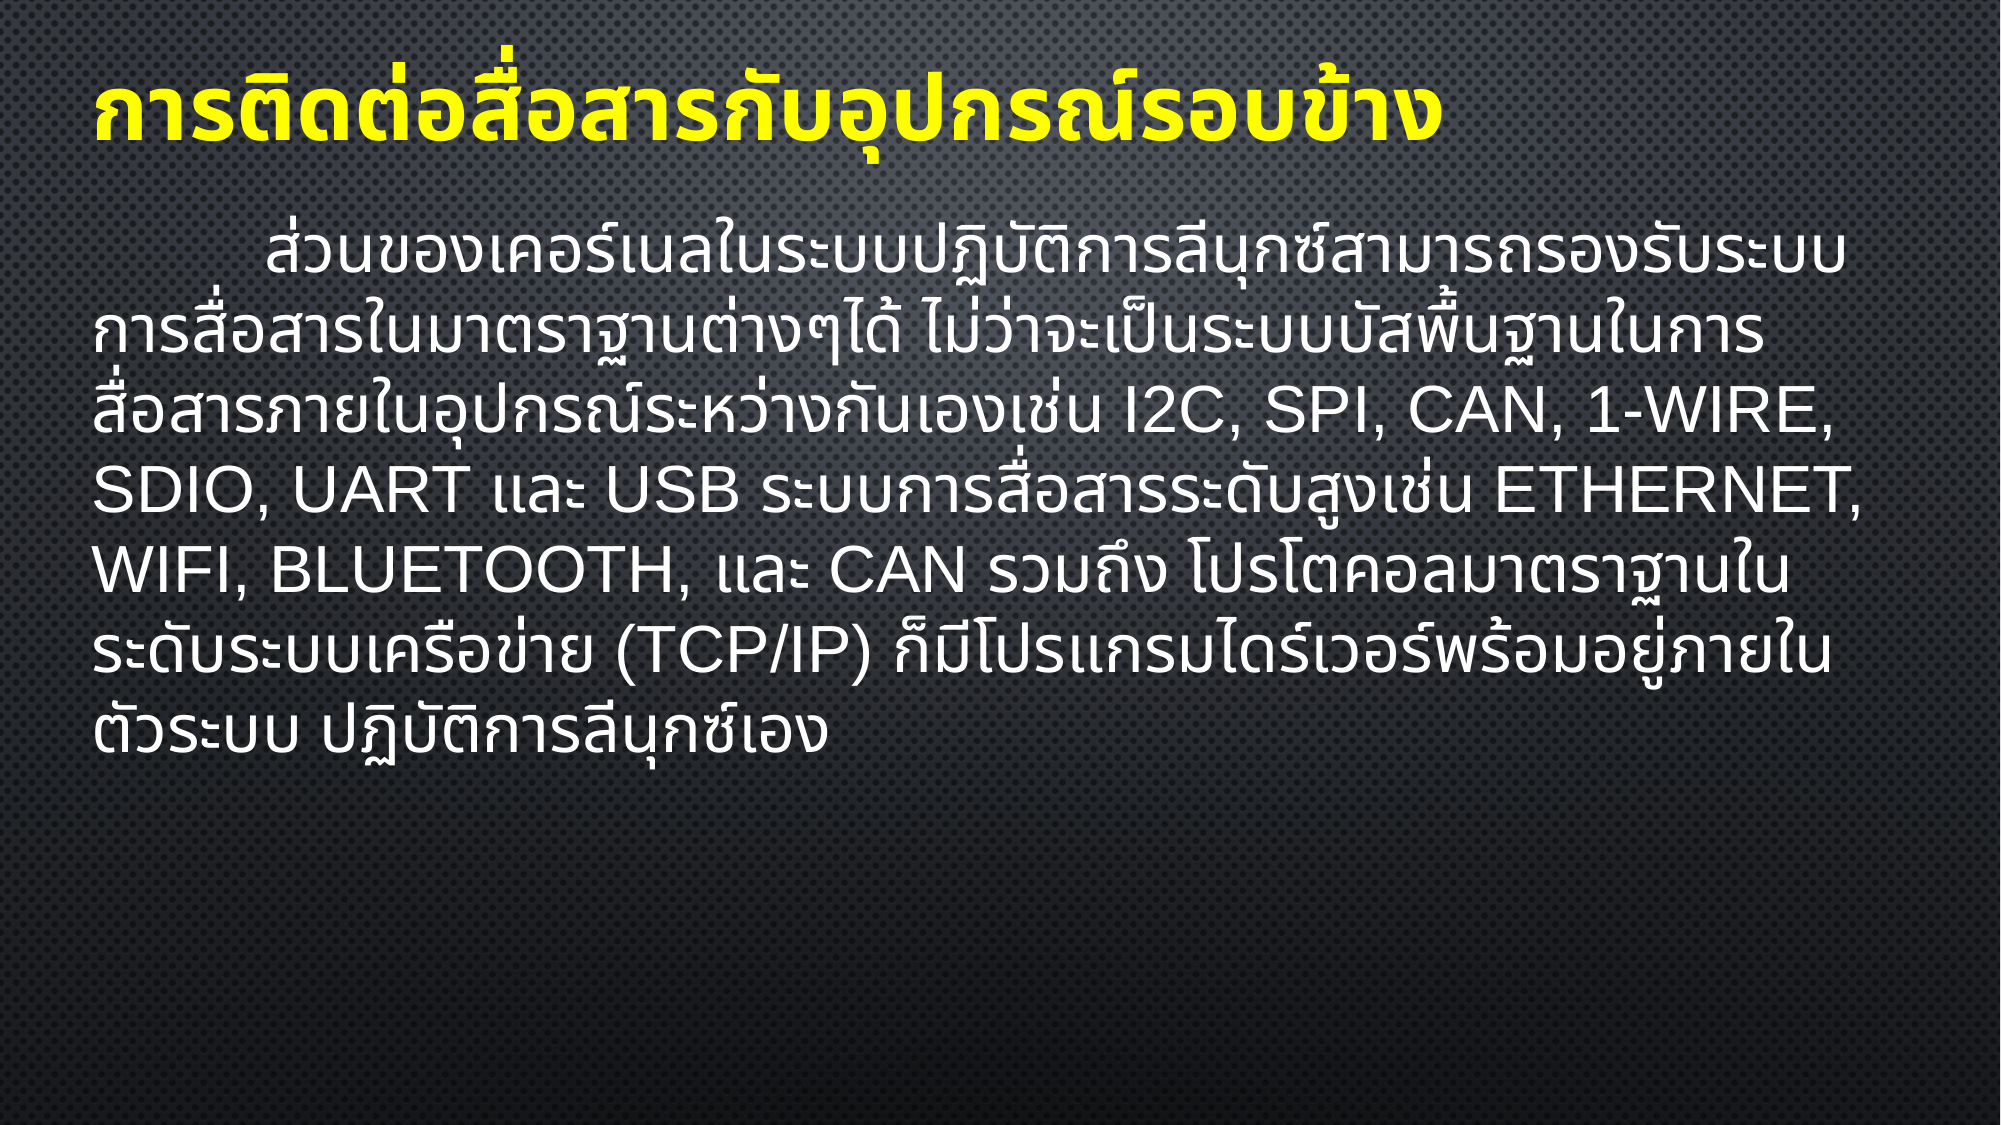

# การติดต่อสื่อสารกับอุปกรณ์รอบข้าง
          ส่วนของเคอร์เนลในระบบปฏิบัติการลีนุกซ์สามารถรองรับระบบการสื่อสารในมาตราฐานต่างๆได้ ไม่ว่าจะเป็นระบบบัสพื้นฐานในการสื่อสารภายในอุปกรณ์ระหว่างกันเองเช่น I2C, SPI, CAN, 1-wire, SDIO, UART และ USB ระบบการสื่อสารระดับสูงเช่น Ethernet, Wifi, Bluetooth, และ CAN รวมถึง โปรโตคอลมาตราฐานในระดับระบบเครือข่าย (TCP/IP) ก็มีโปรแกรมไดร์เวอร์พร้อมอยู่ภายในตัวระบบ ปฏิบัติการลีนุกซ์เอง